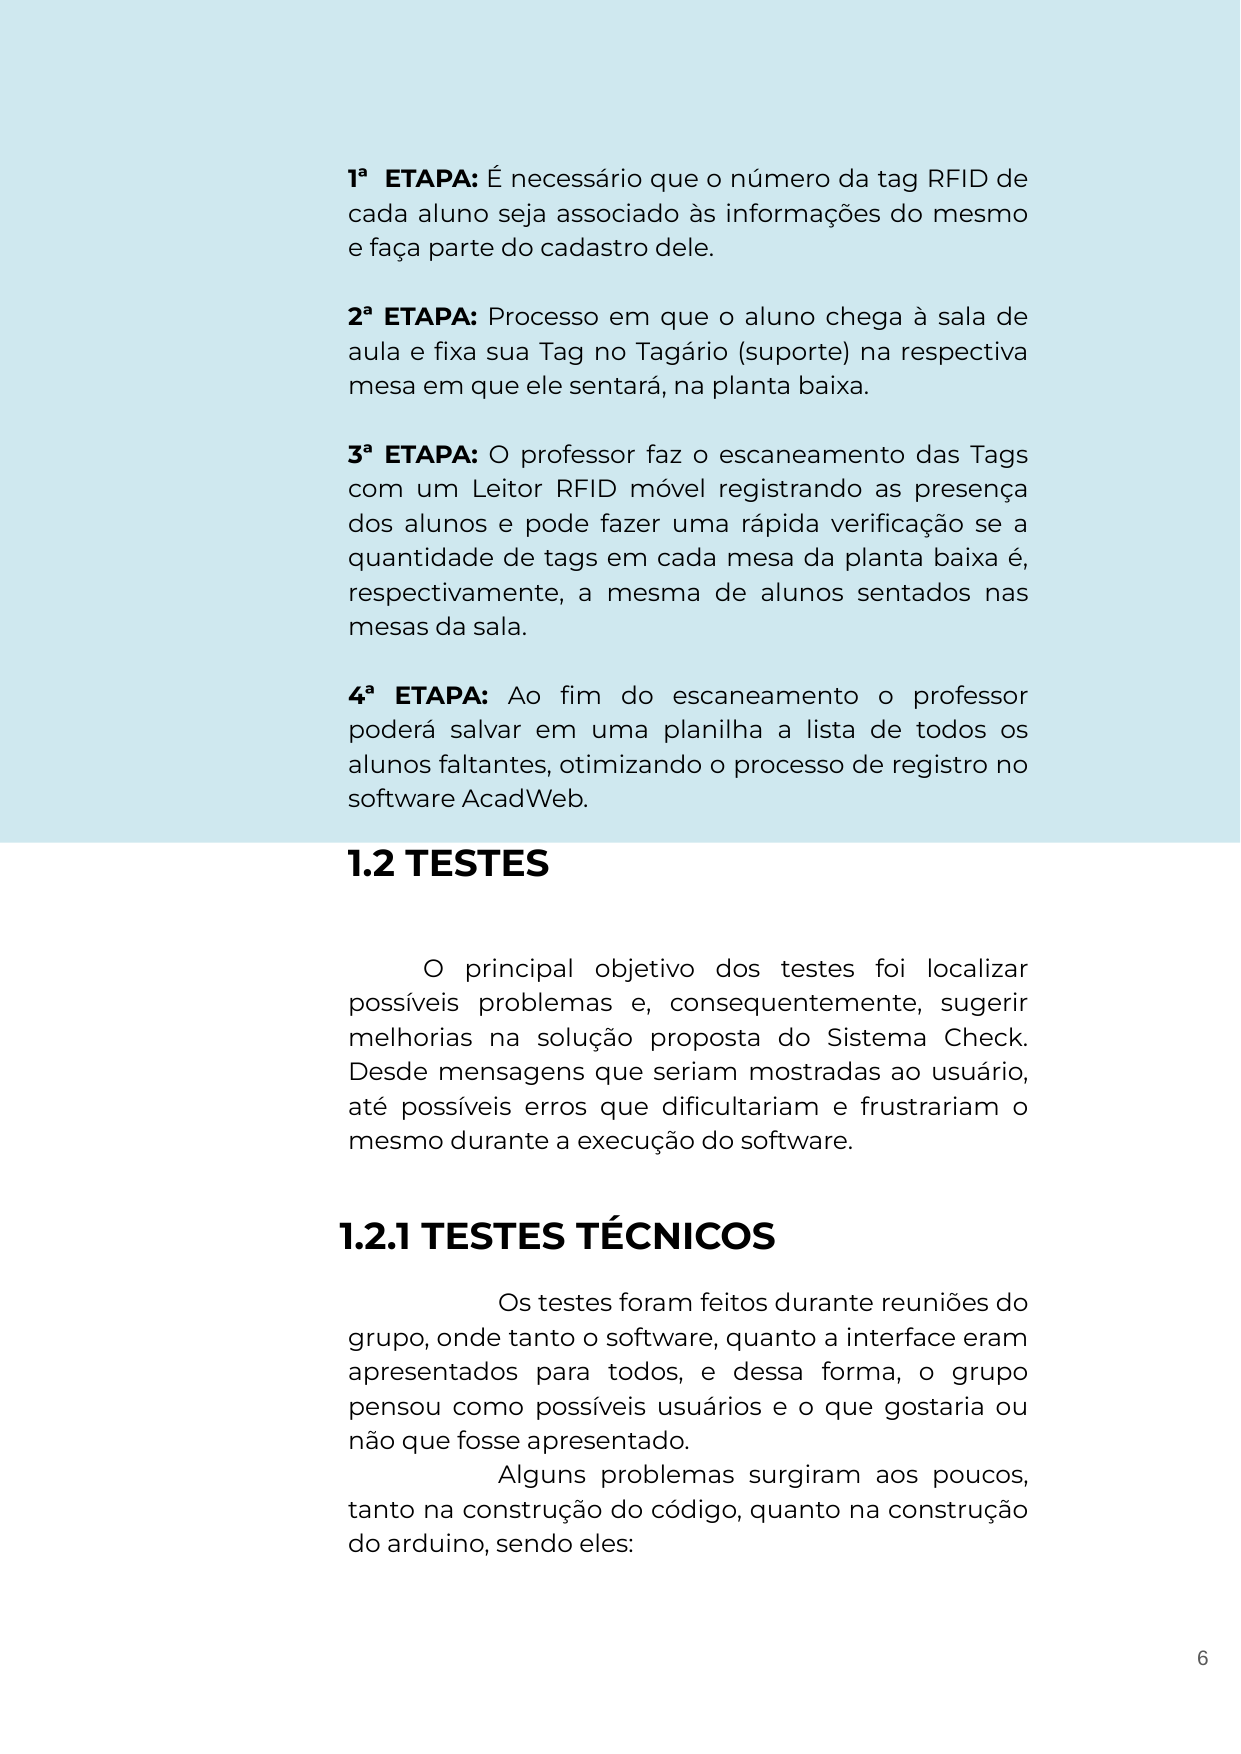

1ª  ETAPA: É necessário que o número da tag RFID de cada aluno seja associado às informações do mesmo e faça parte do cadastro dele.

2ª ETAPA: Processo em que o aluno chega à sala de aula e fixa sua Tag no Tagário (suporte) na respectiva mesa em que ele sentará, na planta baixa.

3ª ETAPA: O professor faz o escaneamento das Tags com um Leitor RFID móvel registrando as presença dos alunos e pode fazer uma rápida verificação se a quantidade de tags em cada mesa da planta baixa é, respectivamente, a mesma de alunos sentados nas mesas da sala.

4ª ETAPA: Ao fim do escaneamento o professor poderá salvar em uma planilha a lista de todos os alunos faltantes, otimizando o processo de registro no software AcadWeb.

1.2 TESTES

O principal objetivo dos testes foi localizar possíveis problemas e, consequentemente, sugerir melhorias na solução proposta do Sistema Check. Desde mensagens que seriam mostradas ao usuário, até possíveis erros que dificultariam e frustrariam o mesmo durante a execução do software.

1.2.1 TESTES TÉCNICOS
	Os testes foram feitos durante reuniões do grupo, onde tanto o software, quanto a interface eram apresentados para todos, e dessa forma, o grupo pensou como possíveis usuários e o que gostaria ou não que fosse apresentado.
	Alguns problemas surgiram aos poucos, tanto na construção do código, quanto na construção do arduino, sendo eles:
6